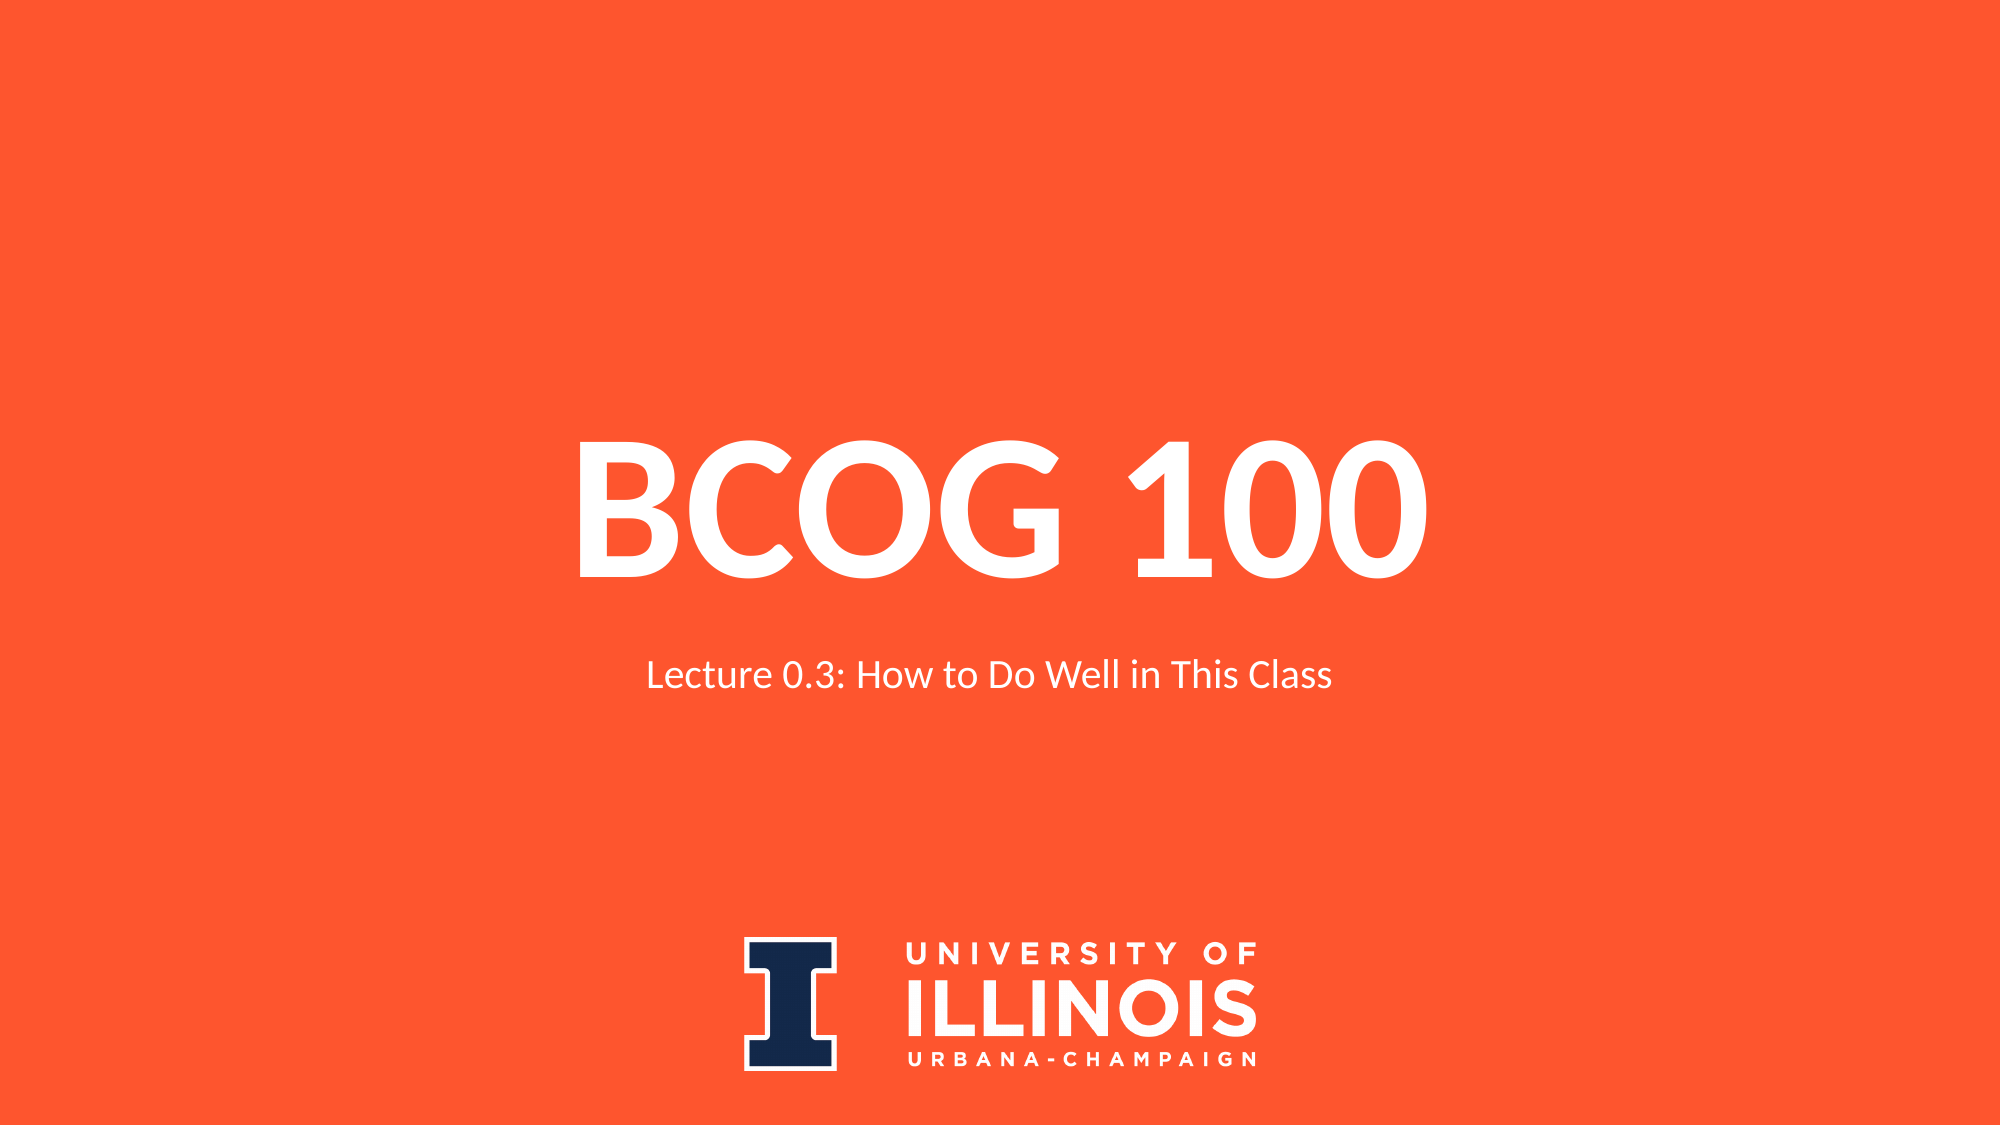

# BCOG 100
Lecture 0.3: How to Do Well in This Class